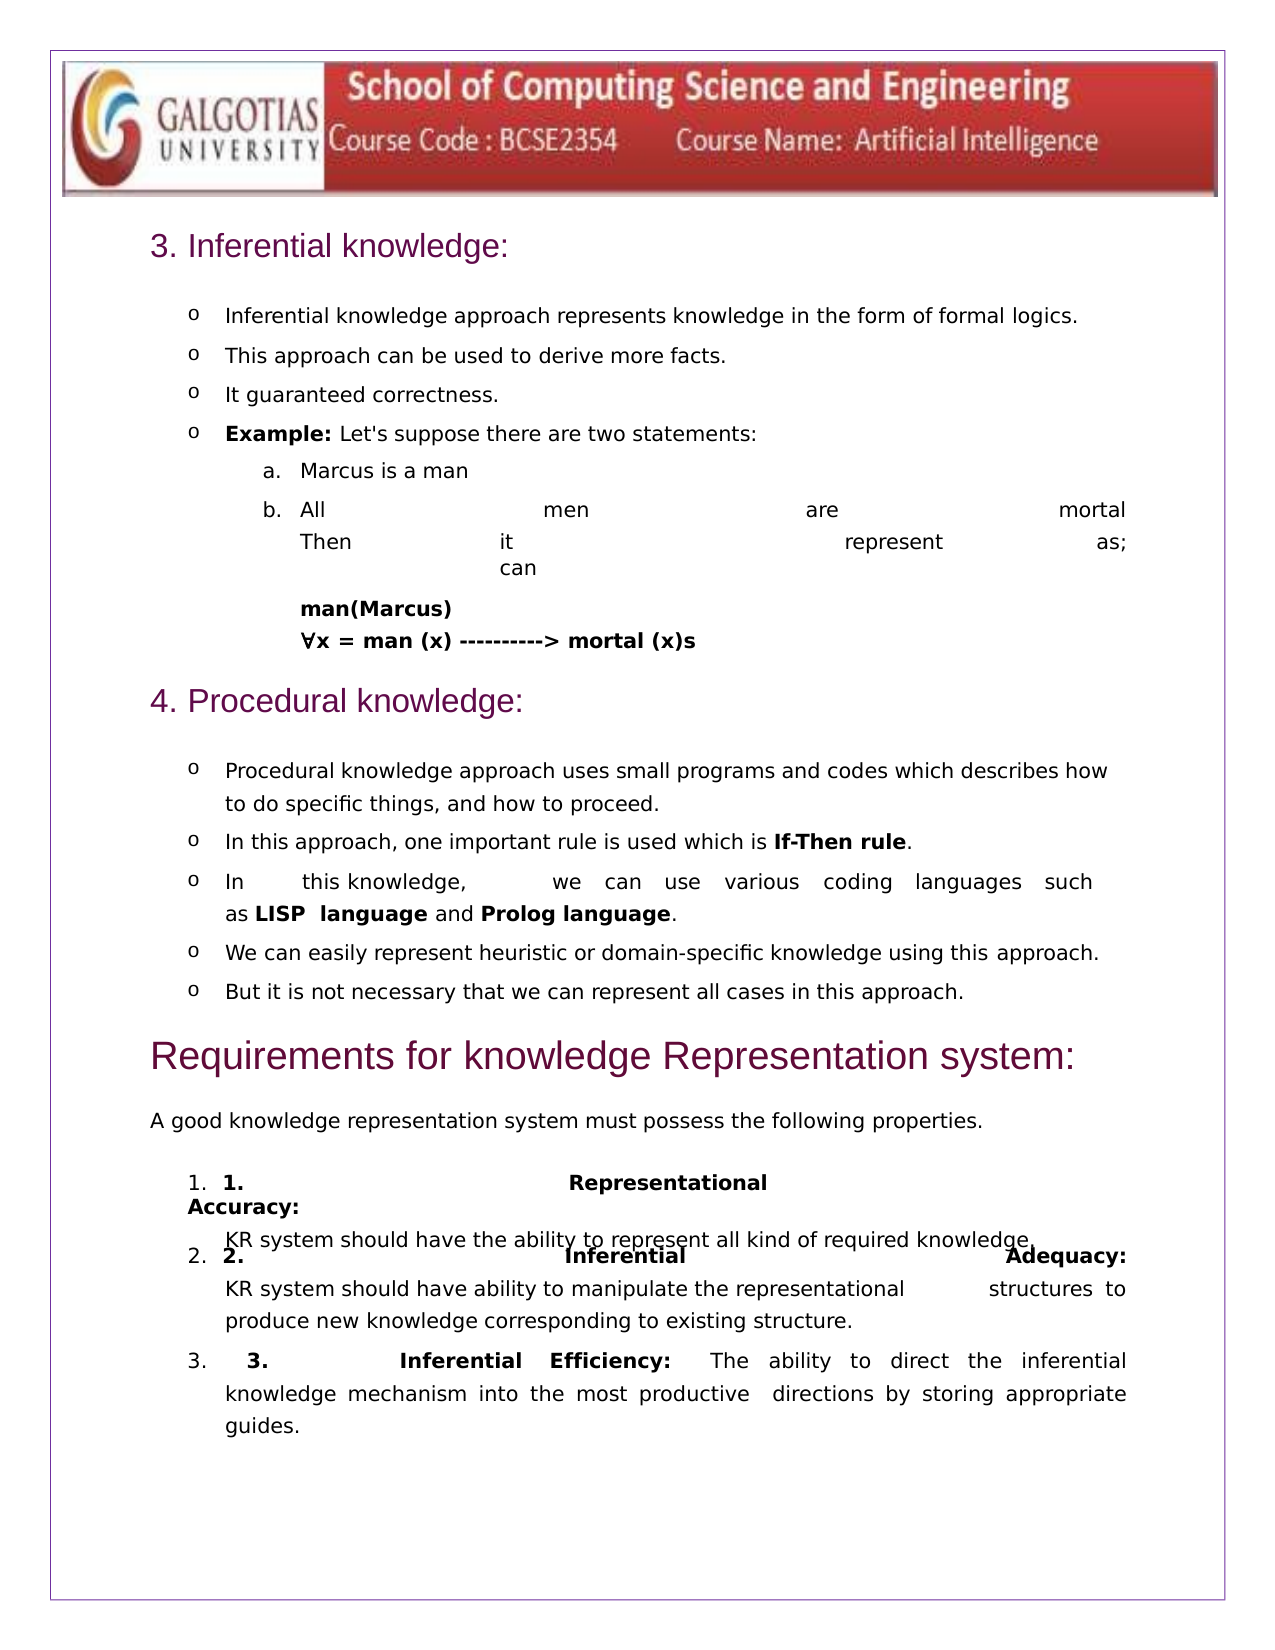

Inferential knowledge:

Inferential knowledge approach represents knowledge in the form of formal logics.
This approach can be used to derive more facts.
It guaranteed correctness.
Example: Let's suppose there are two statements:

Marcus is a man
All  Then
mortal
as;
men
are
it	can
represent
man(Marcus)
∀x = man (x) ----------> mortal (x)s
Procedural knowledge:
Procedural knowledge approach uses small programs and codes which describes how  to do specific things, and how to proceed.
In this approach, one important rule is used which is If-Then rule.
In	this	knowledge,	we	can	use	various	coding	languages	such	as LISP  language and Prolog language.
We can easily represent heuristic or domain-specific knowledge using this approach.
But it is not necessary that we can represent all cases in this approach.

Requirements for knowledge Representation system:
A good knowledge representation system must possess the following properties.

1.  1.	Representational	Accuracy:
KR system should have the ability to represent all kind of required knowledge.

2.  2.	Inferential
KR system should have ability to manipulate the representational  produce new knowledge corresponding to existing structure.
Adequacy:
structures to
3.  3.	Inferential	Efficiency:  The ability to direct the inferential knowledge mechanism into the most productive  directions by storing appropriate guides.